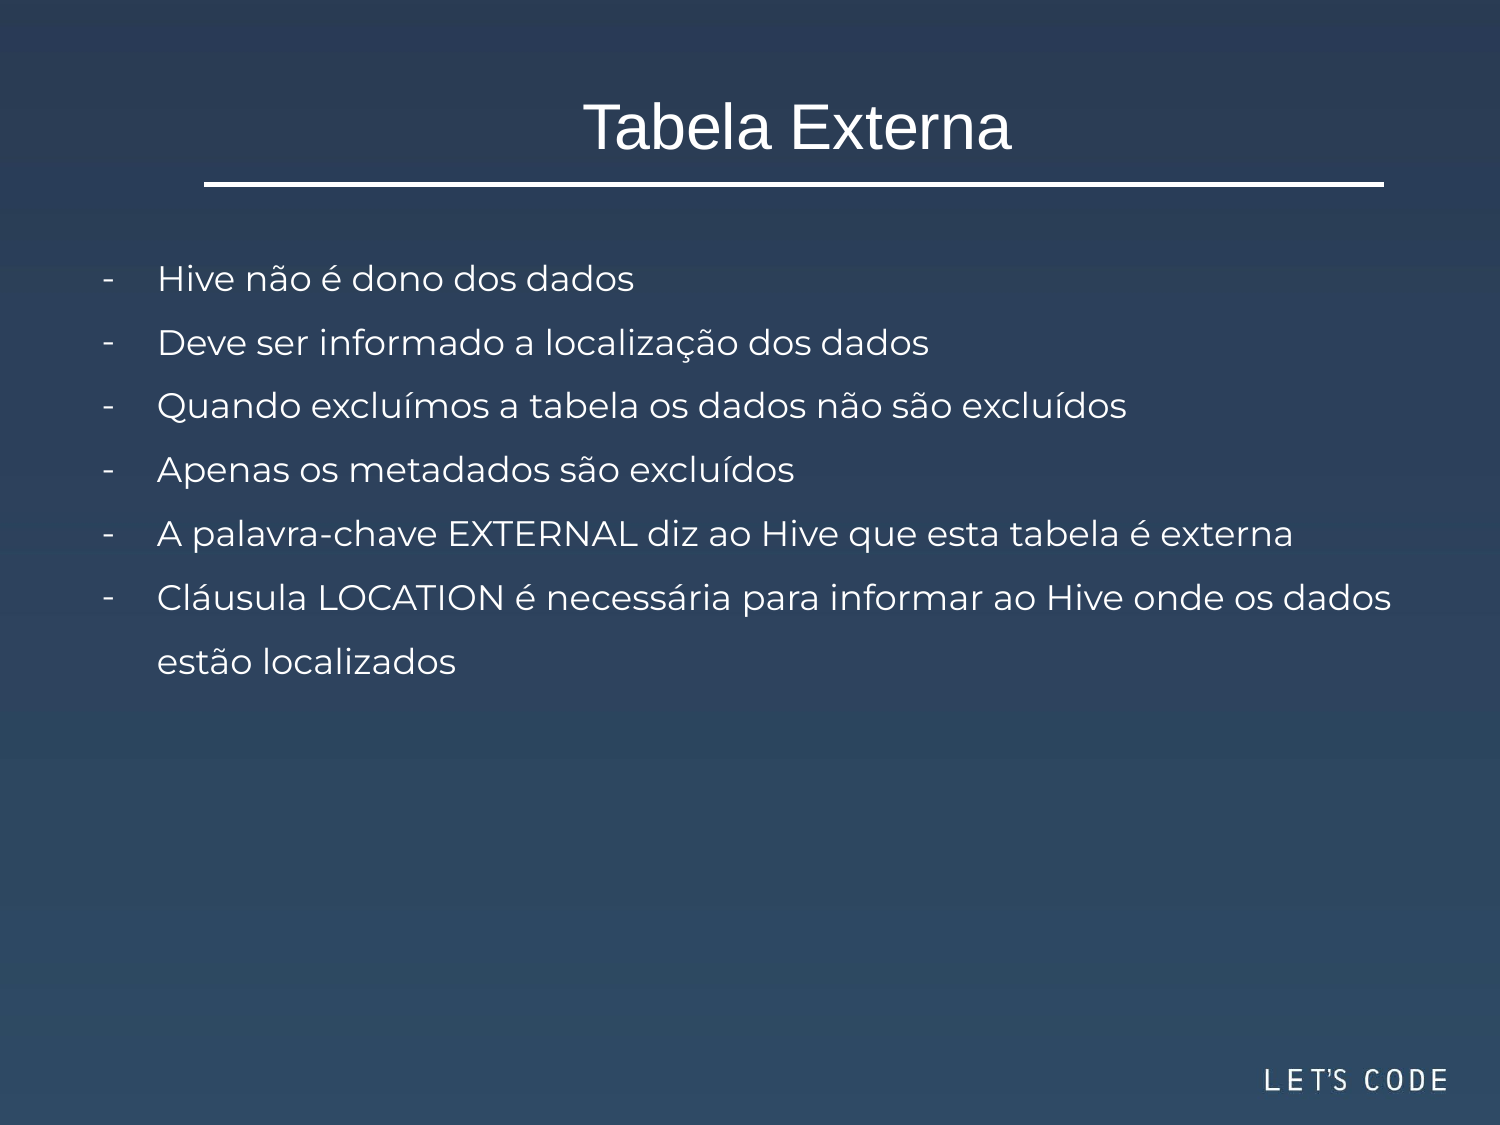

Tabela Externa
Hive não é dono dos dados
Deve ser informado a localização dos dados
Quando excluímos a tabela os dados não são excluídos
Apenas os metadados são excluídos
A palavra-chave EXTERNAL diz ao Hive que esta tabela é externa
Cláusula LOCATION é necessária para informar ao Hive onde os dados estão localizados